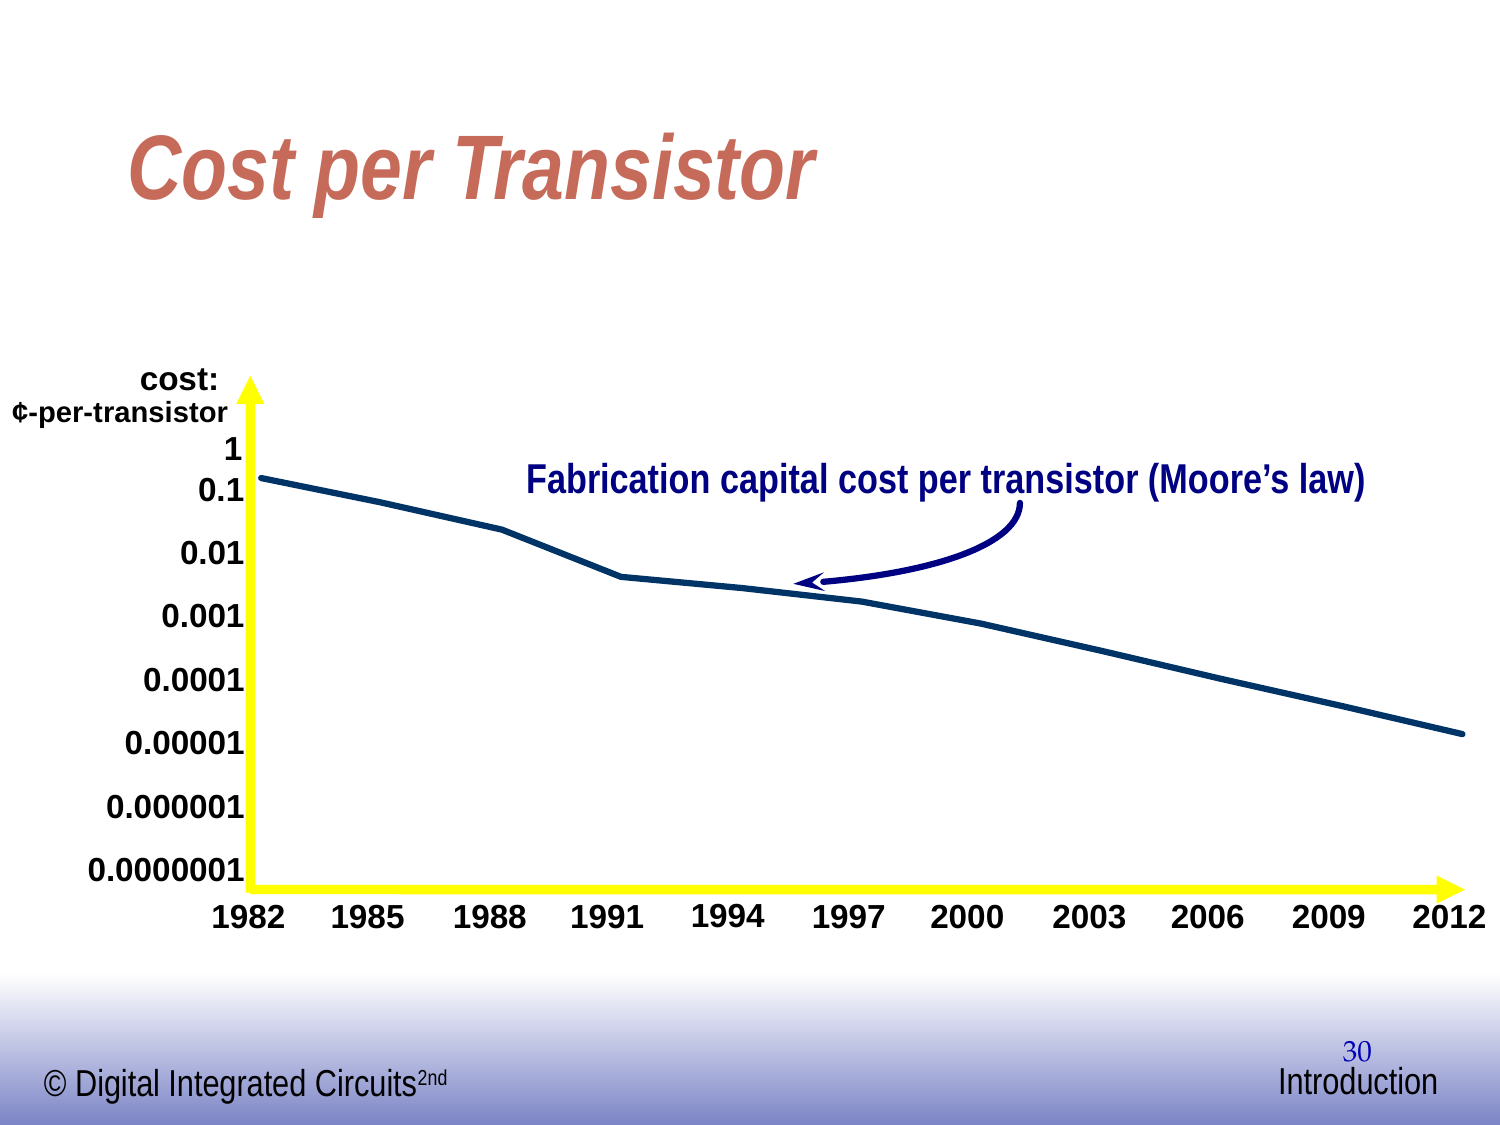

# Cost per Transistor
cost:
¢-per-transistor

1
Fabrication capital cost per transistor (Moore’s law)
0.1

0.01
0.001
0.0001
0.00001
0.000001
0.0000001

1994
1982
1985
1988
1991
1997
2000
2003
2006
2009
2012
30